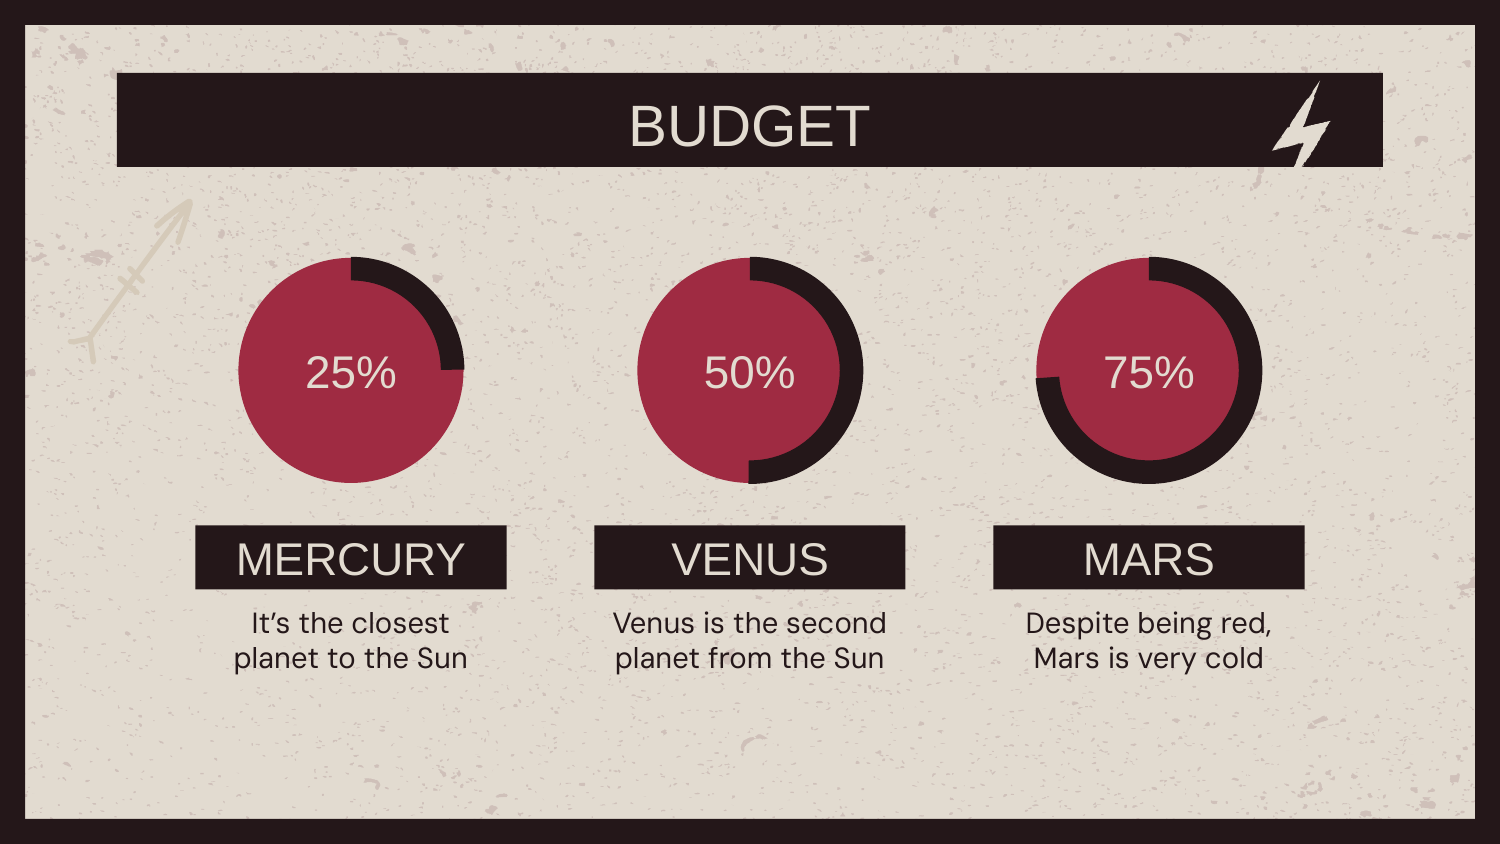

BUDGET

# 25%
50%
75%
MERCURY
VENUS
MARS
It’s the closest planet to the Sun
Venus is the second planet from the Sun
Despite being red, Mars is very cold